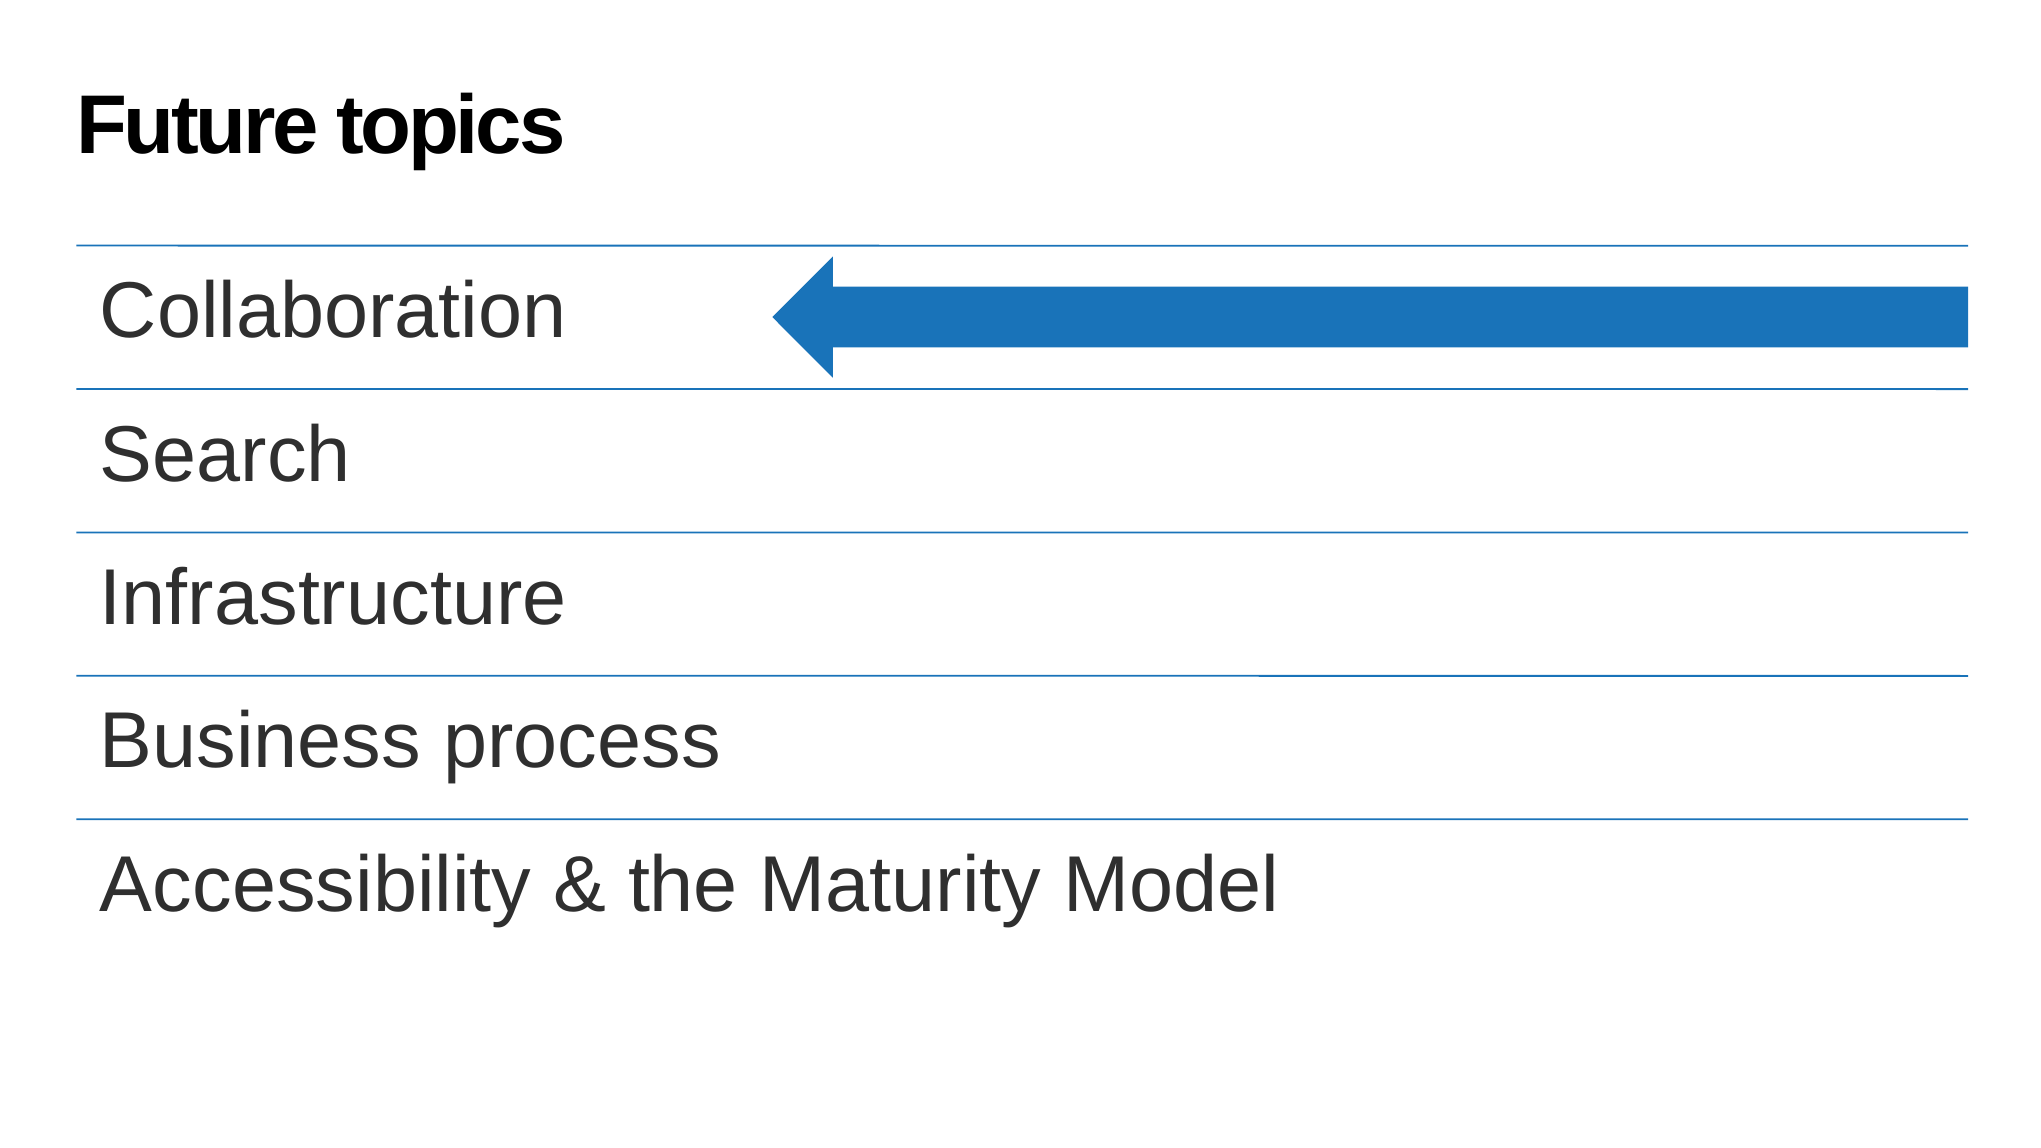

# Future topics
Collaboration
Search
Infrastructure
Business process
Accessibility & the Maturity Model